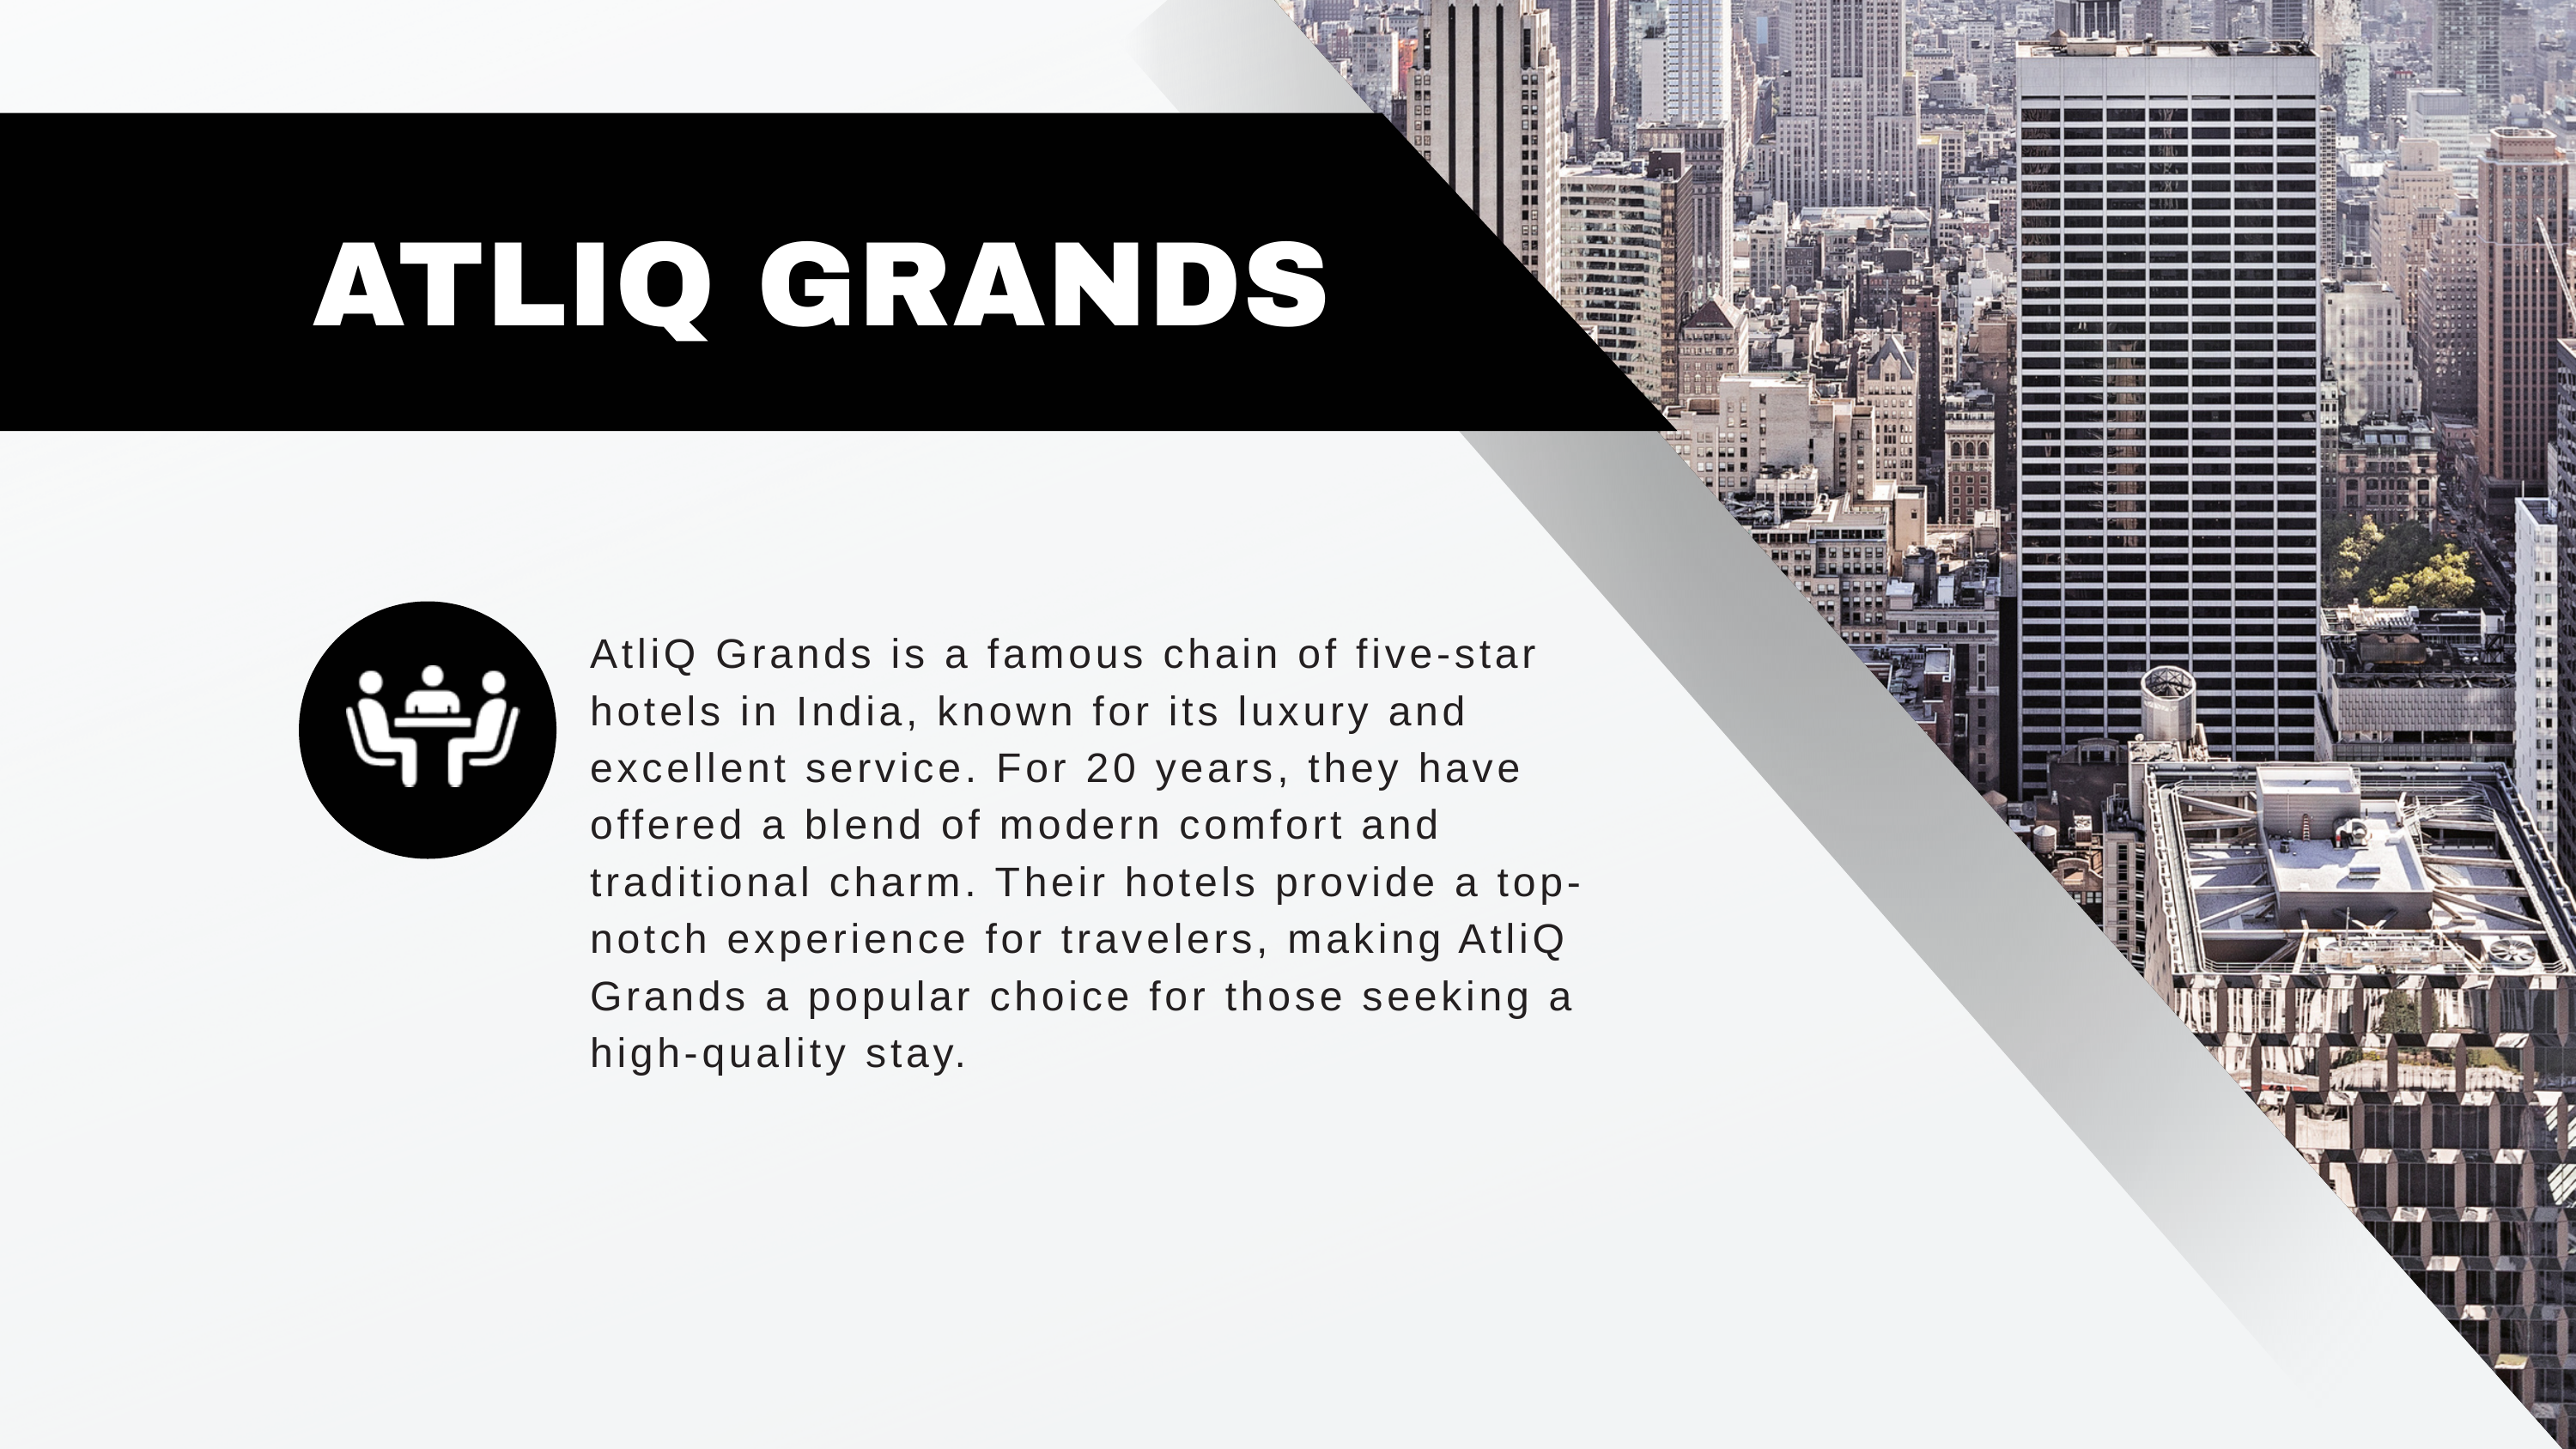

ATLIQ GRANDS

AtliQ Grands is a famous chain of five-star hotels in India, known for its luxury and excellent service. For 20 years, they have offered a blend of modern comfort and traditional charm. Their hotels provide a top-notch experience for travelers, making AtliQ Grands a popular choice for those seeking a high-quality stay.